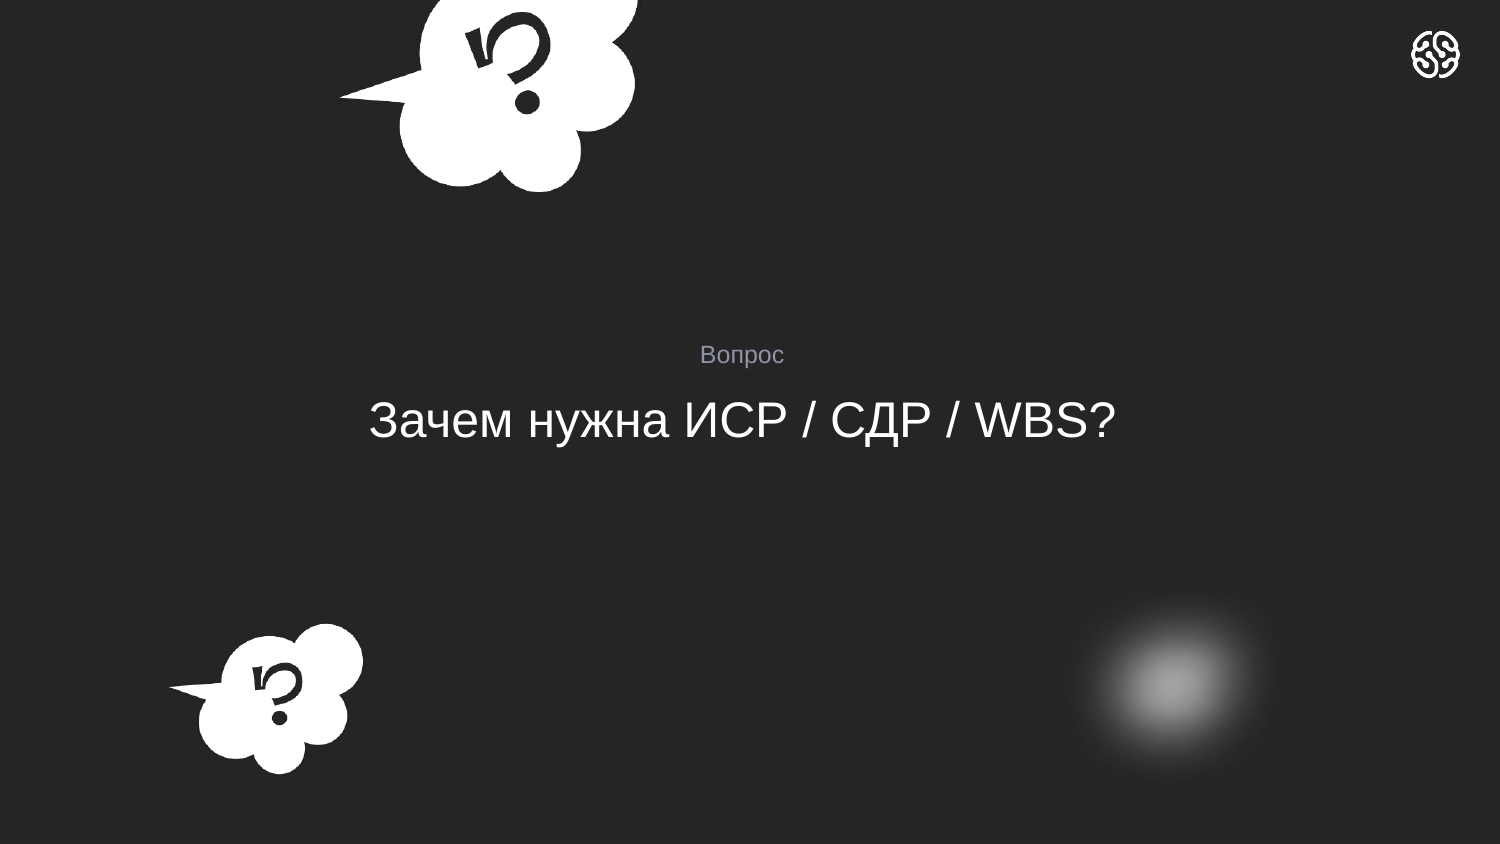

Вопрос
# Зачем нужна ИСР / СДР / WBS?